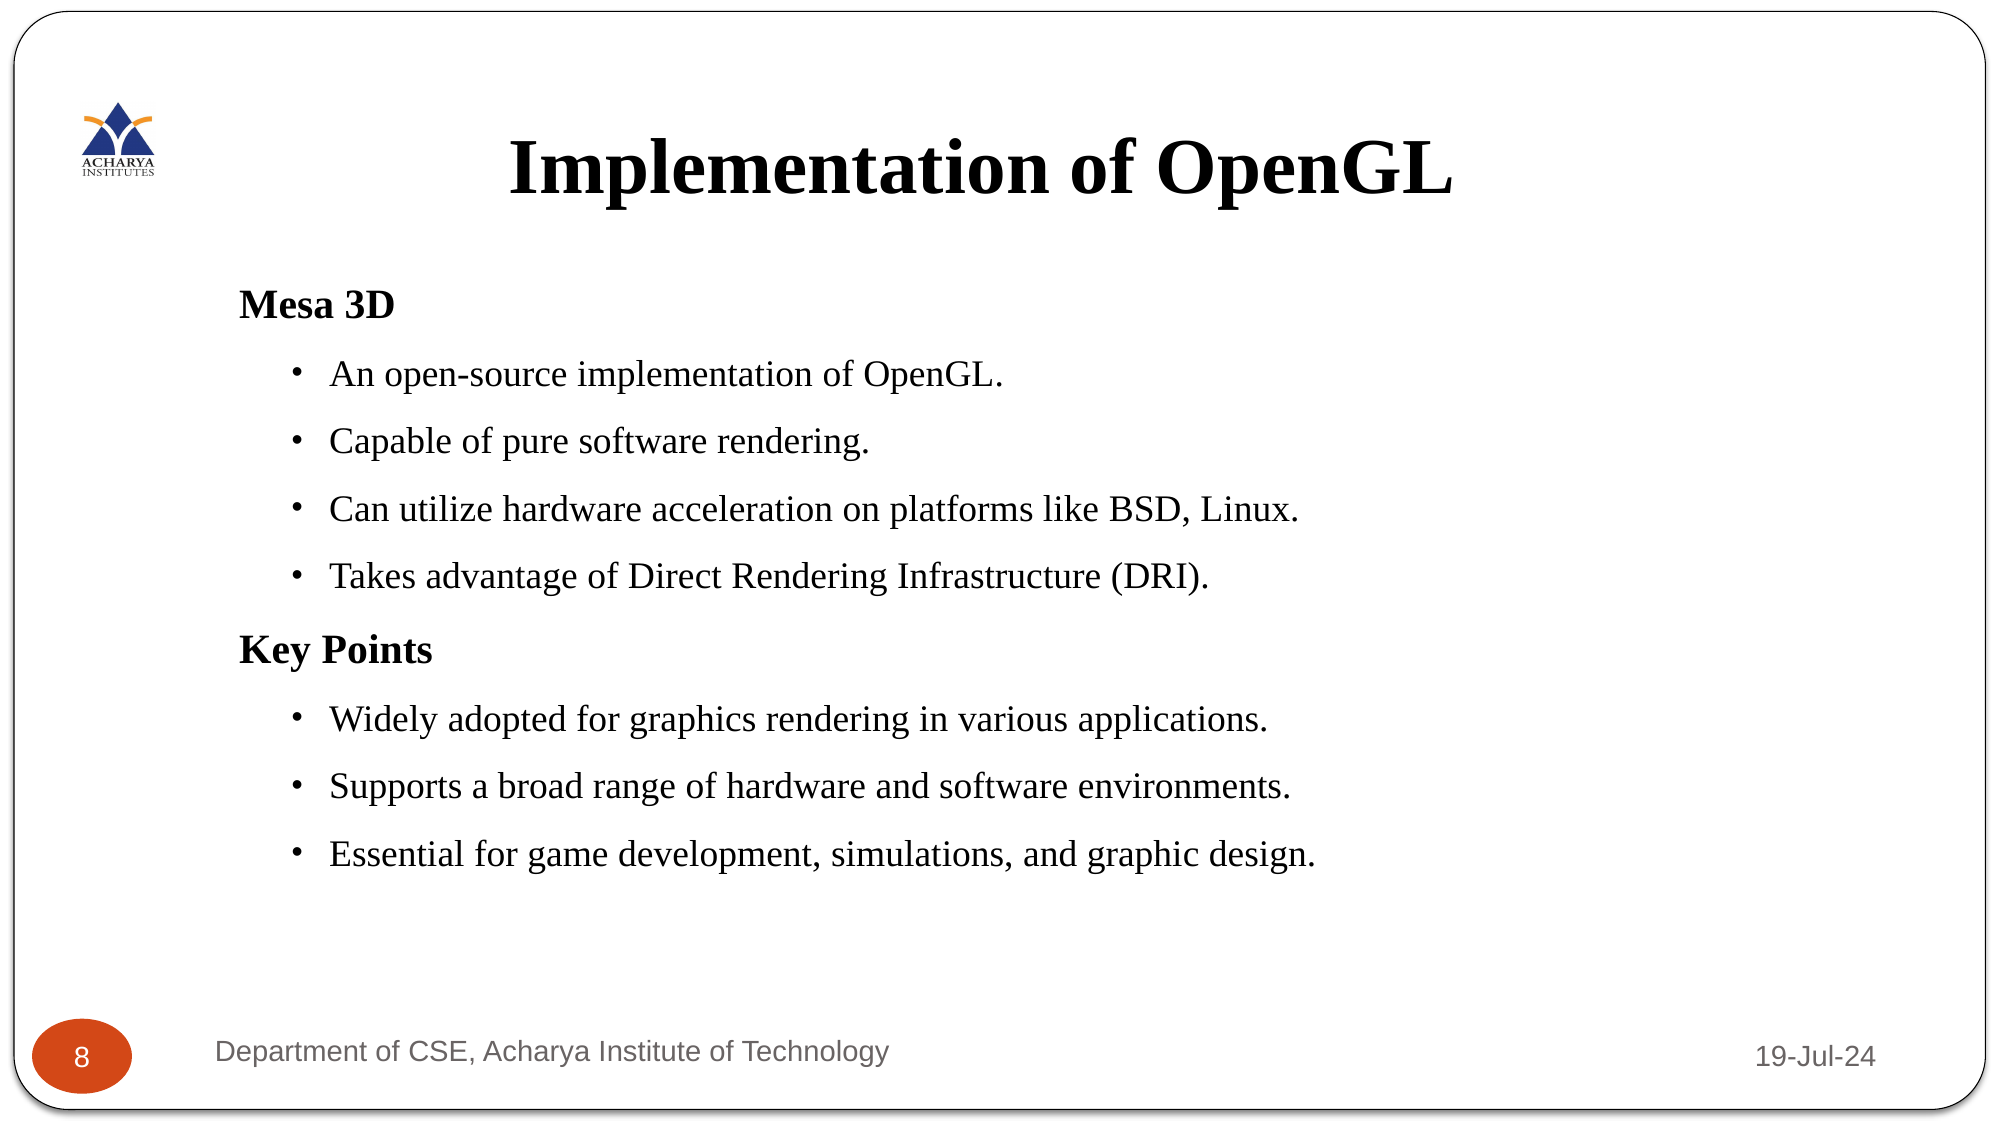

# Implementation of OpenGL
Mesa 3D
An open-source implementation of OpenGL.
Capable of pure software rendering.
Can utilize hardware acceleration on platforms like BSD, Linux.
Takes advantage of Direct Rendering Infrastructure (DRI).
Key Points
Widely adopted for graphics rendering in various applications.
Supports a broad range of hardware and software environments.
Essential for game development, simulations, and graphic design.

Department of CSE, Acharya Institute of Technology
19-Jul-24
8